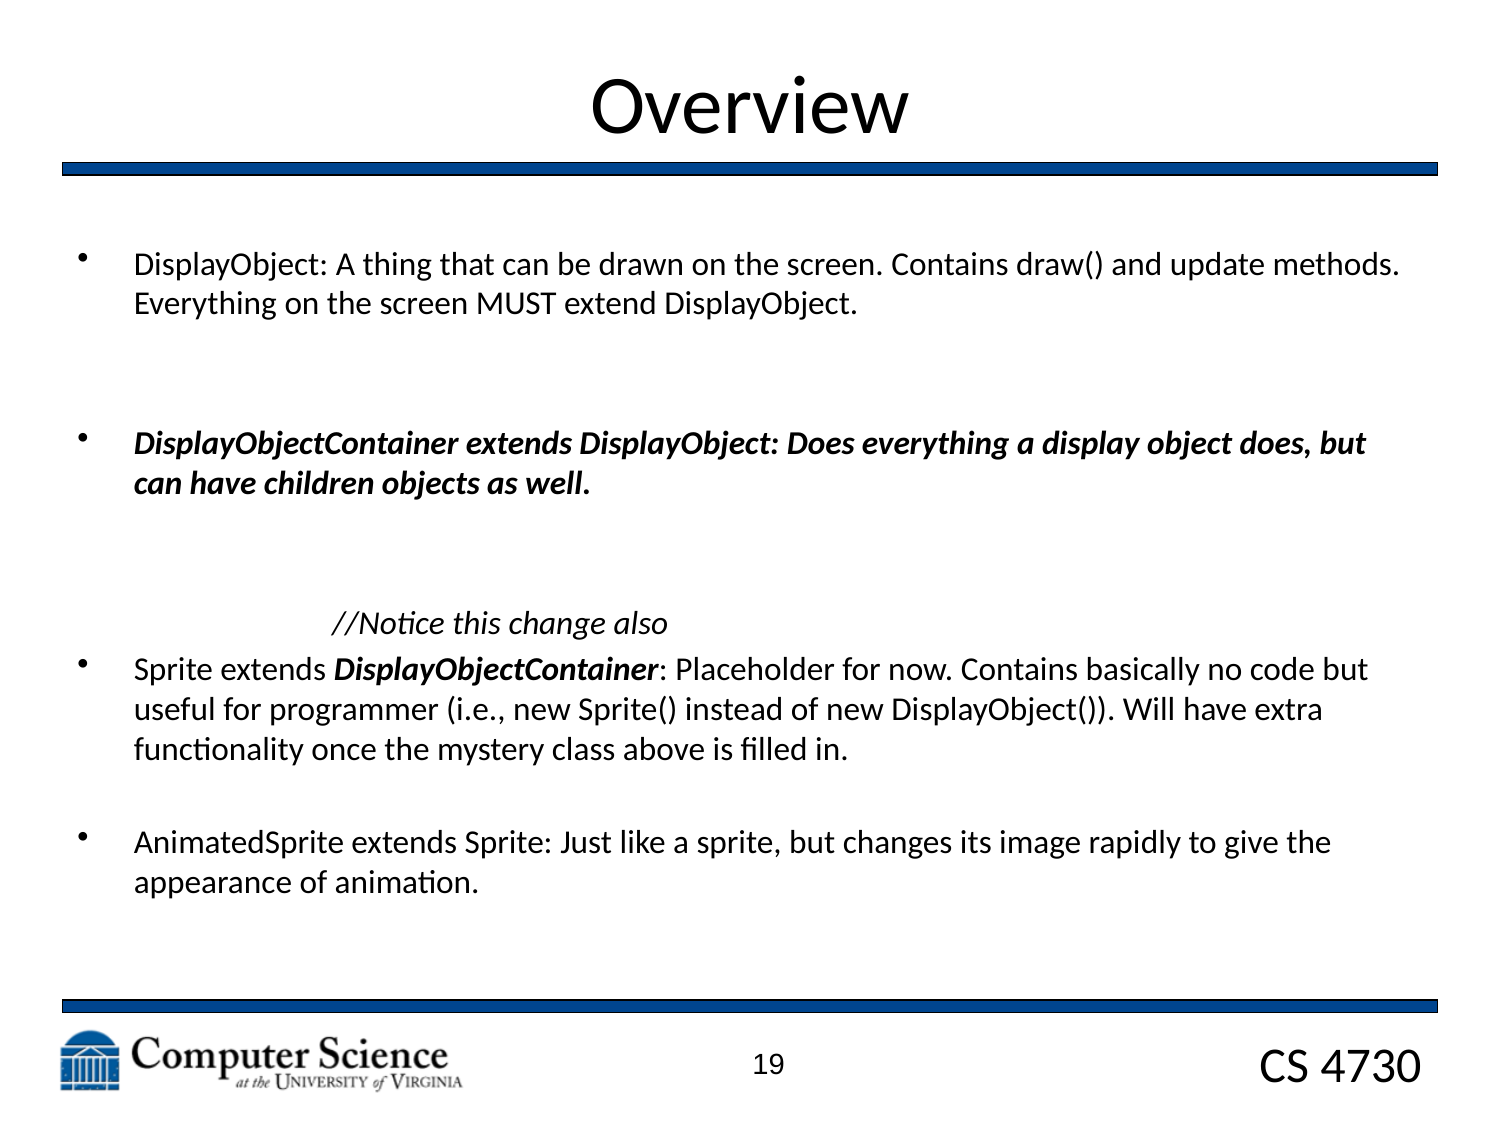

# Overview

DisplayObject: A thing that can be drawn on the screen. Contains draw() and update methods. Everything on the screen MUST extend DisplayObject.

DisplayObjectContainer extends DisplayObject: Does everything a display object does, but can have children objects as well.

	              //Notice this change also
Sprite extends DisplayObjectContainer: Placeholder for now. Contains basically no code but useful for programmer (i.e., new Sprite() instead of new DisplayObject()). Will have extra functionality once the mystery class above is filled in.

AnimatedSprite extends Sprite: Just like a sprite, but changes its image rapidly to give the appearance of animation.
19